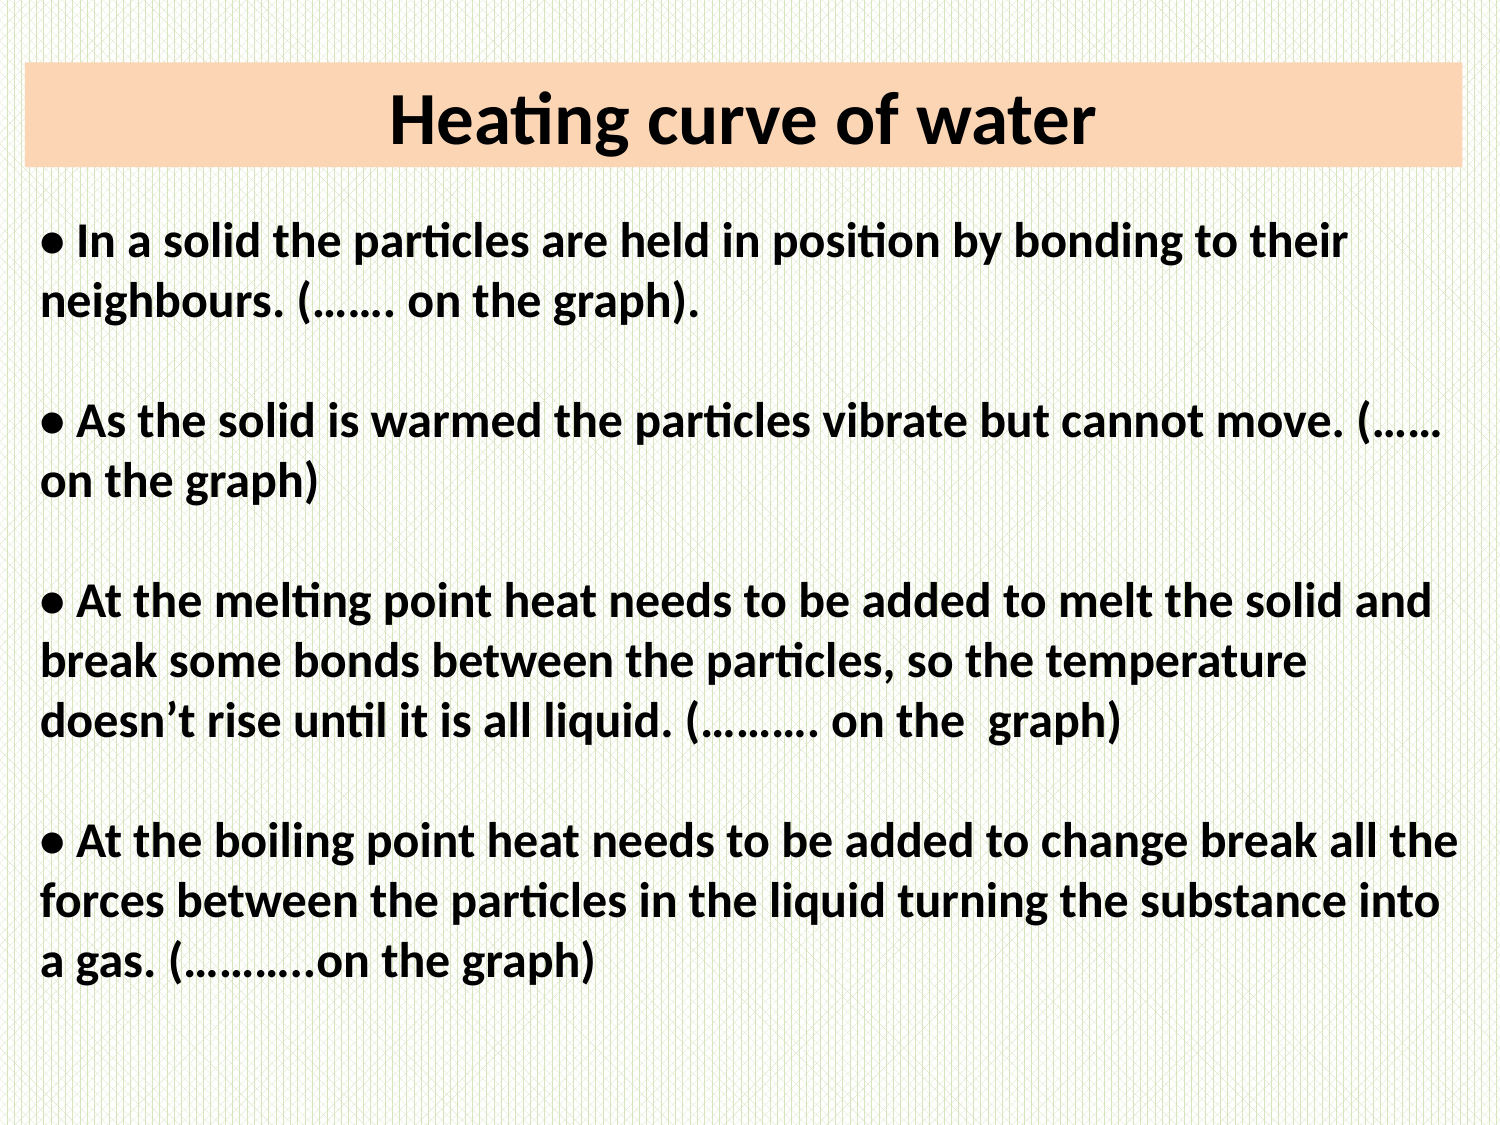

Heating curve of water
• In a solid the particles are held in position by bonding to their neighbours. (……. on the graph).

• As the solid is warmed the particles vibrate but cannot move. (……  on the graph)

• At the melting point heat needs to be added to melt the solid and break some bonds between the particles, so the temperature doesn’t rise until it is all liquid. (………. on the  graph)

• At the boiling point heat needs to be added to change break all the forces between the particles in the liquid turning the substance into a gas. (………..on the graph)